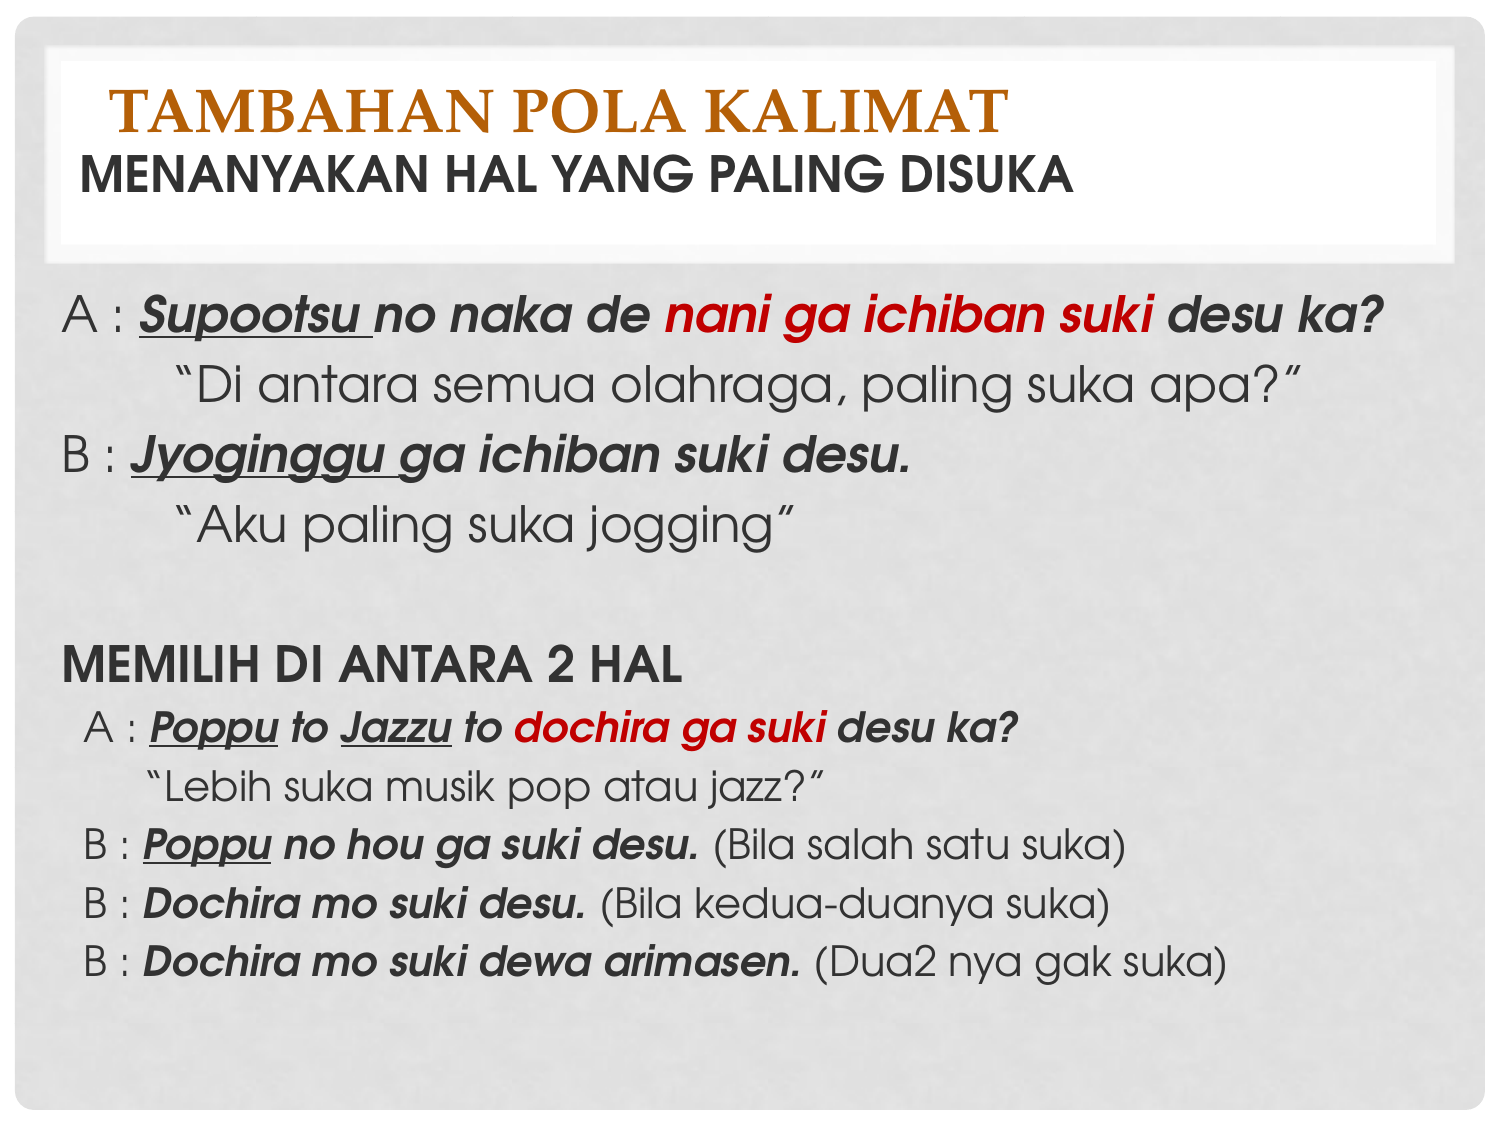

# Tambahan Pola Kalimat
MENANYAKAN HAL YANG PALING DISUKA

A : Supootsu no naka de nani ga ichiban suki desu ka?
        “Di antara semua olahraga, paling suka apa?”
B : Jyoginggu ga ichiban suki desu.
        “Aku paling suka jogging”

MEMILIH DI ANTARA 2 HAL
  A : Poppu to Jazzu to dochira ga suki desu ka?
       “Lebih suka musik pop atau jazz?”
  B : Poppu no hou ga suki desu. (Bila salah satu suka)
  B : Dochira mo suki desu. (Bila kedua-duanya suka)
  B : Dochira mo suki dewa arimasen. (Dua2 nya gak suka)